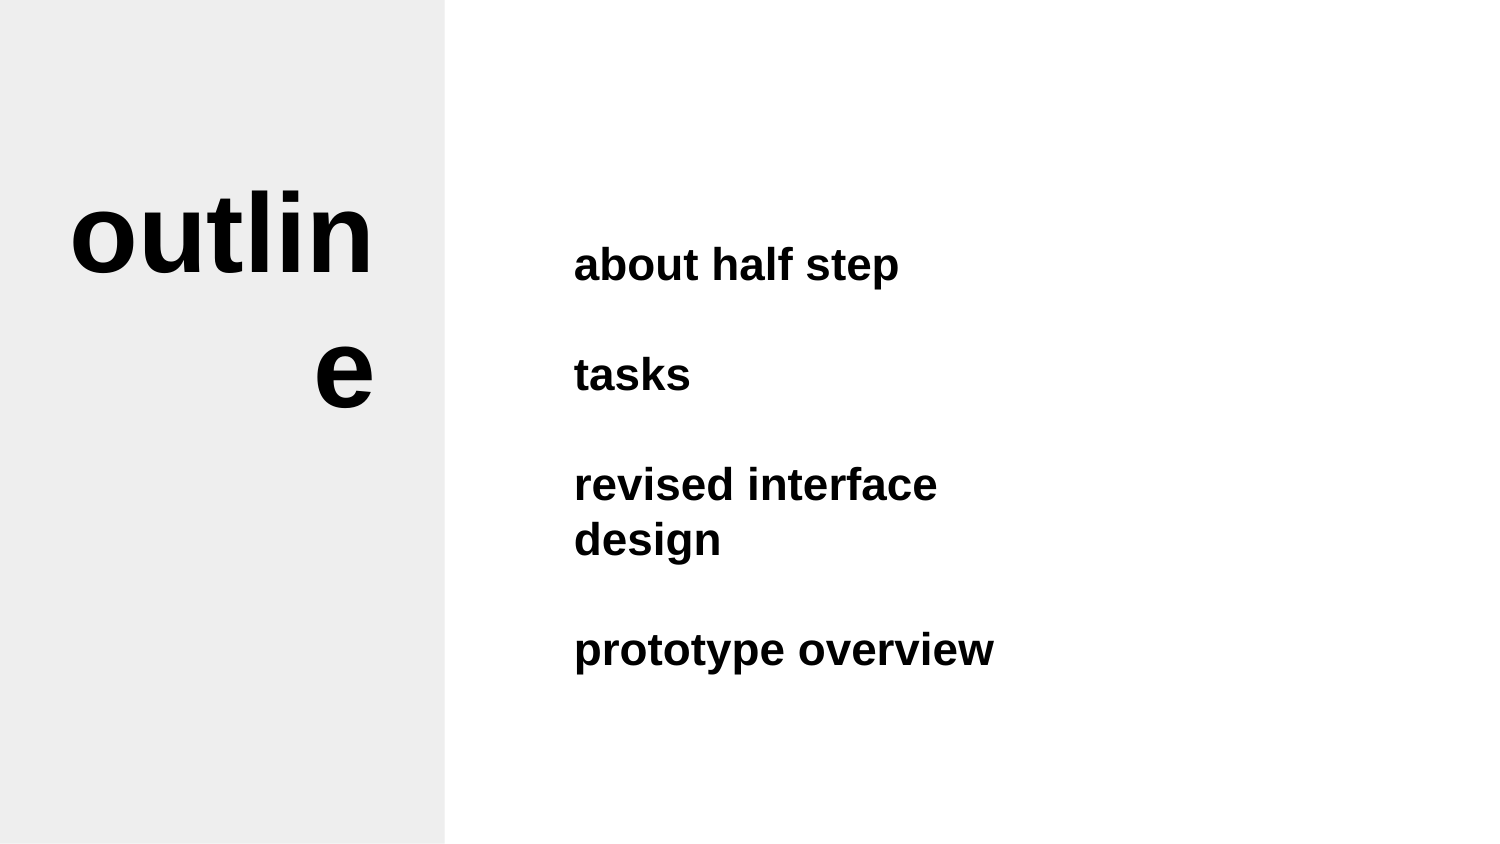

outline
about half step

tasks

revised interface design

prototype overview